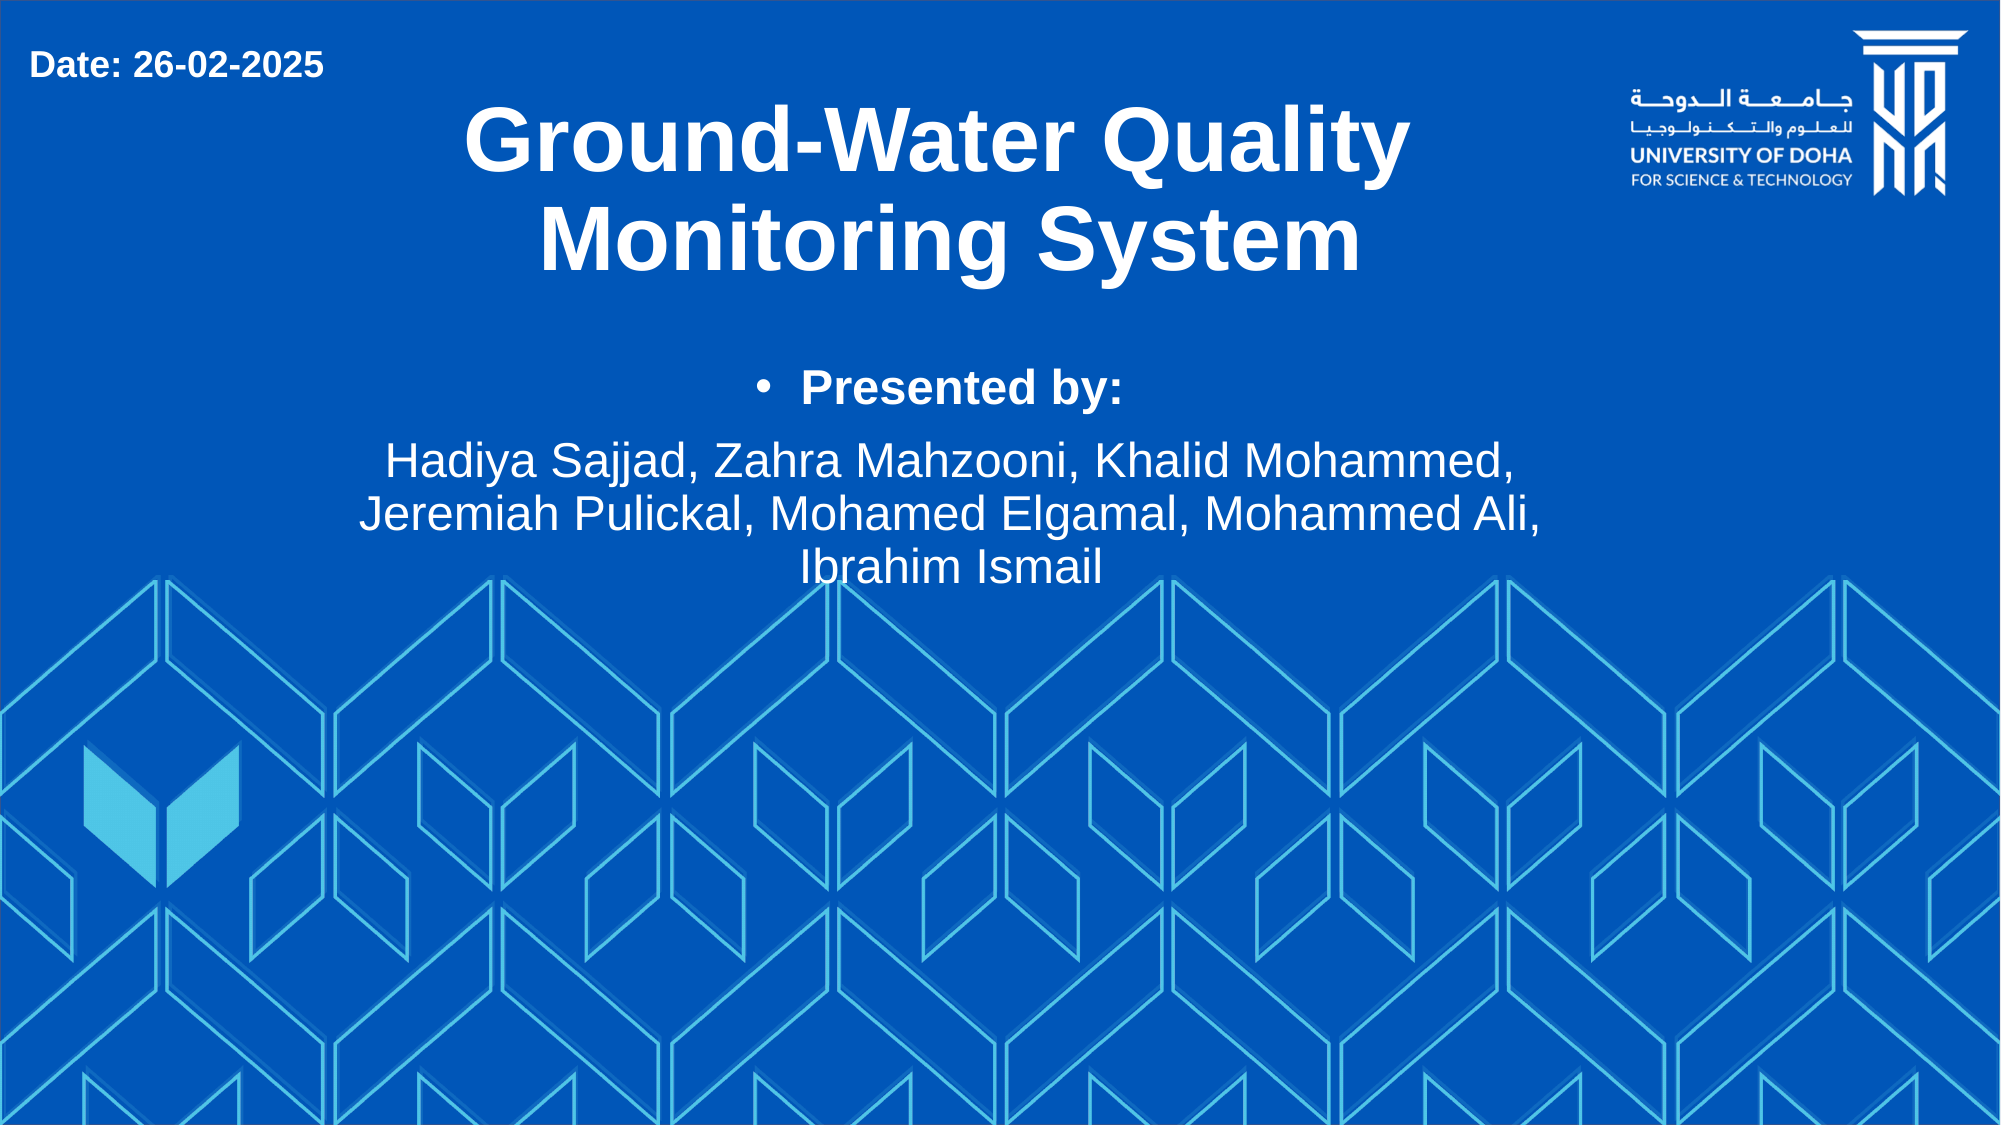

Date: 26-02-2025
# Ground-Water Quality Monitoring System
Presented by:
Hadiya Sajjad, Zahra Mahzooni, Khalid Mohammed, Jeremiah Pulickal, Mohamed Elgamal, Mohammed Ali, Ibrahim Ismail